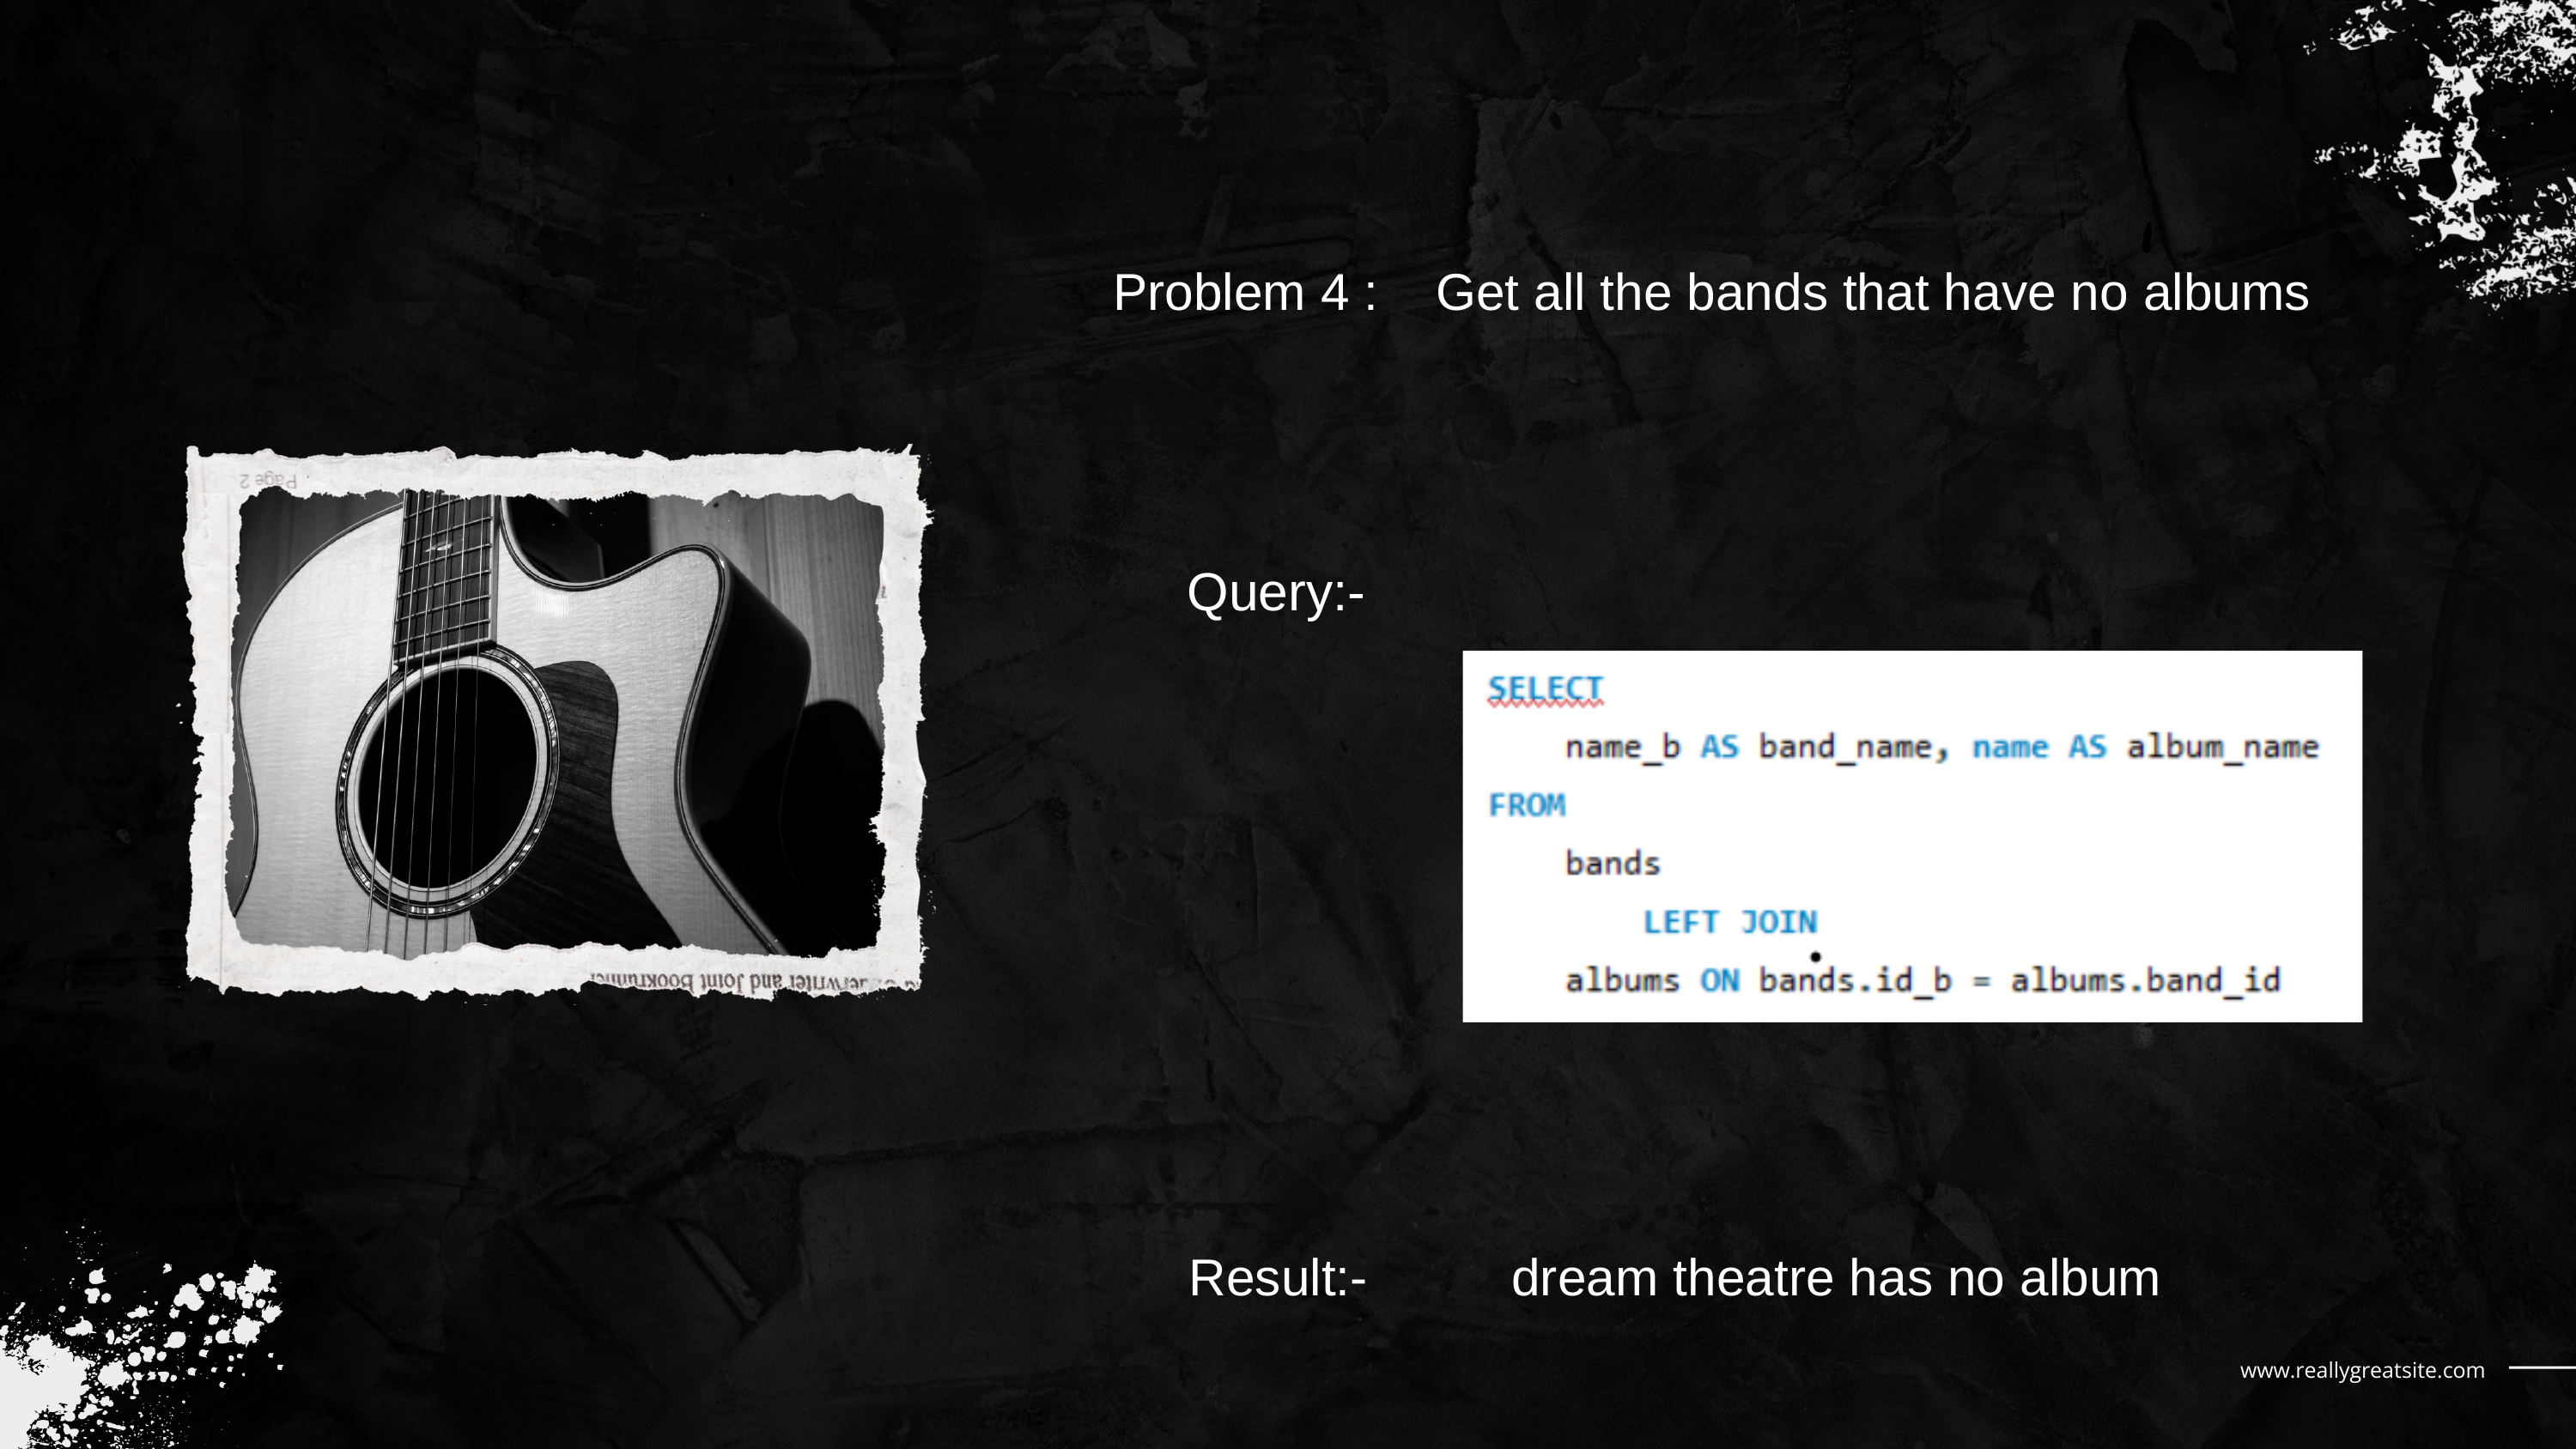

Problem 4 :    Get all the bands that have no albums

Query:-

Result:-          dream theatre has no album
www.reallygreatsite.com